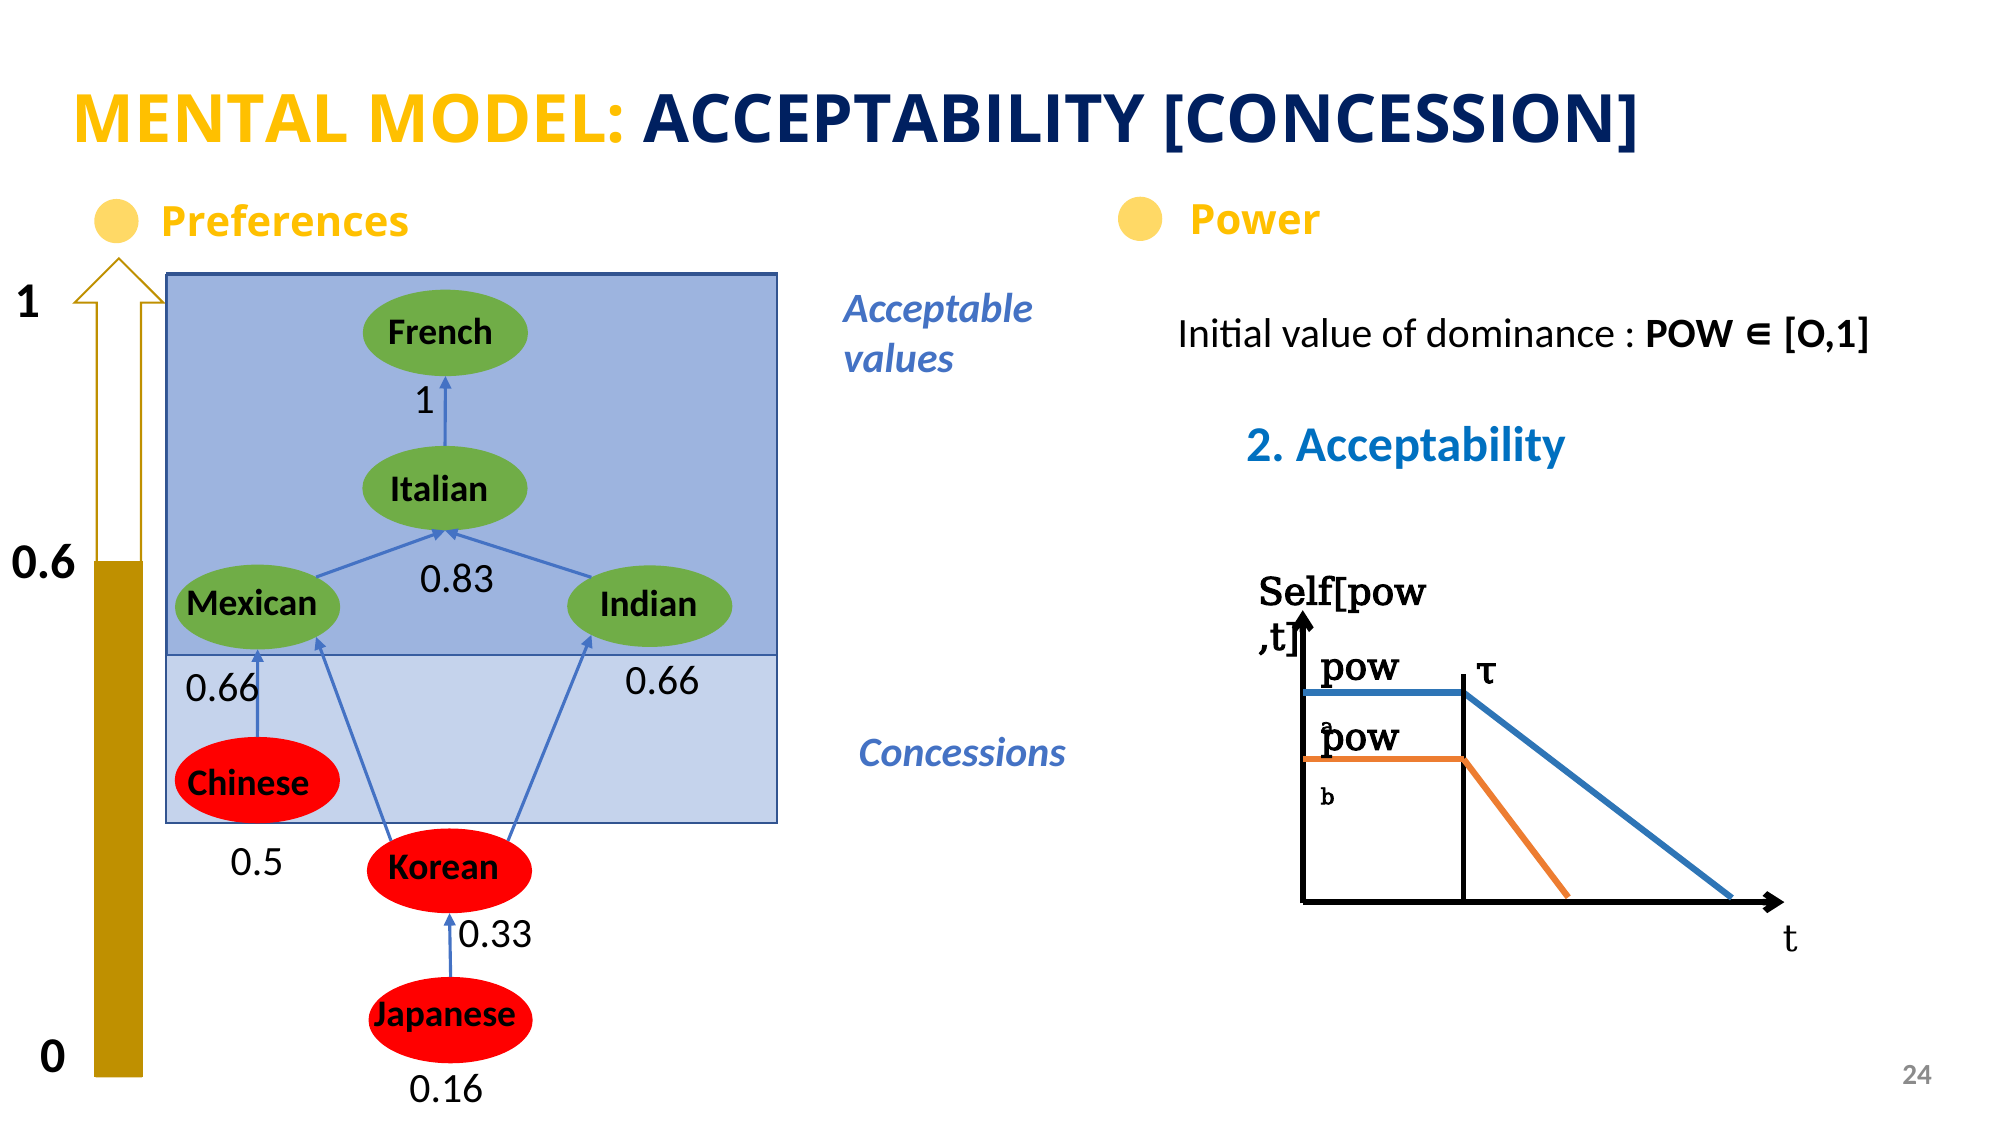

# Mental model: acceptability [concession]
Power

Preferences

1
Acceptable
values

French
1

Italian
0.83

Mexican
Indian
0.66
0.66

Chinese
0.5

Korean
0.33

Japanese
0.16
Initial value of dominance : POW ∊ [O,1]
2. Acceptability
0.6
Self[pow,t]
powa
 τ
powb
t

Concessions
0
24